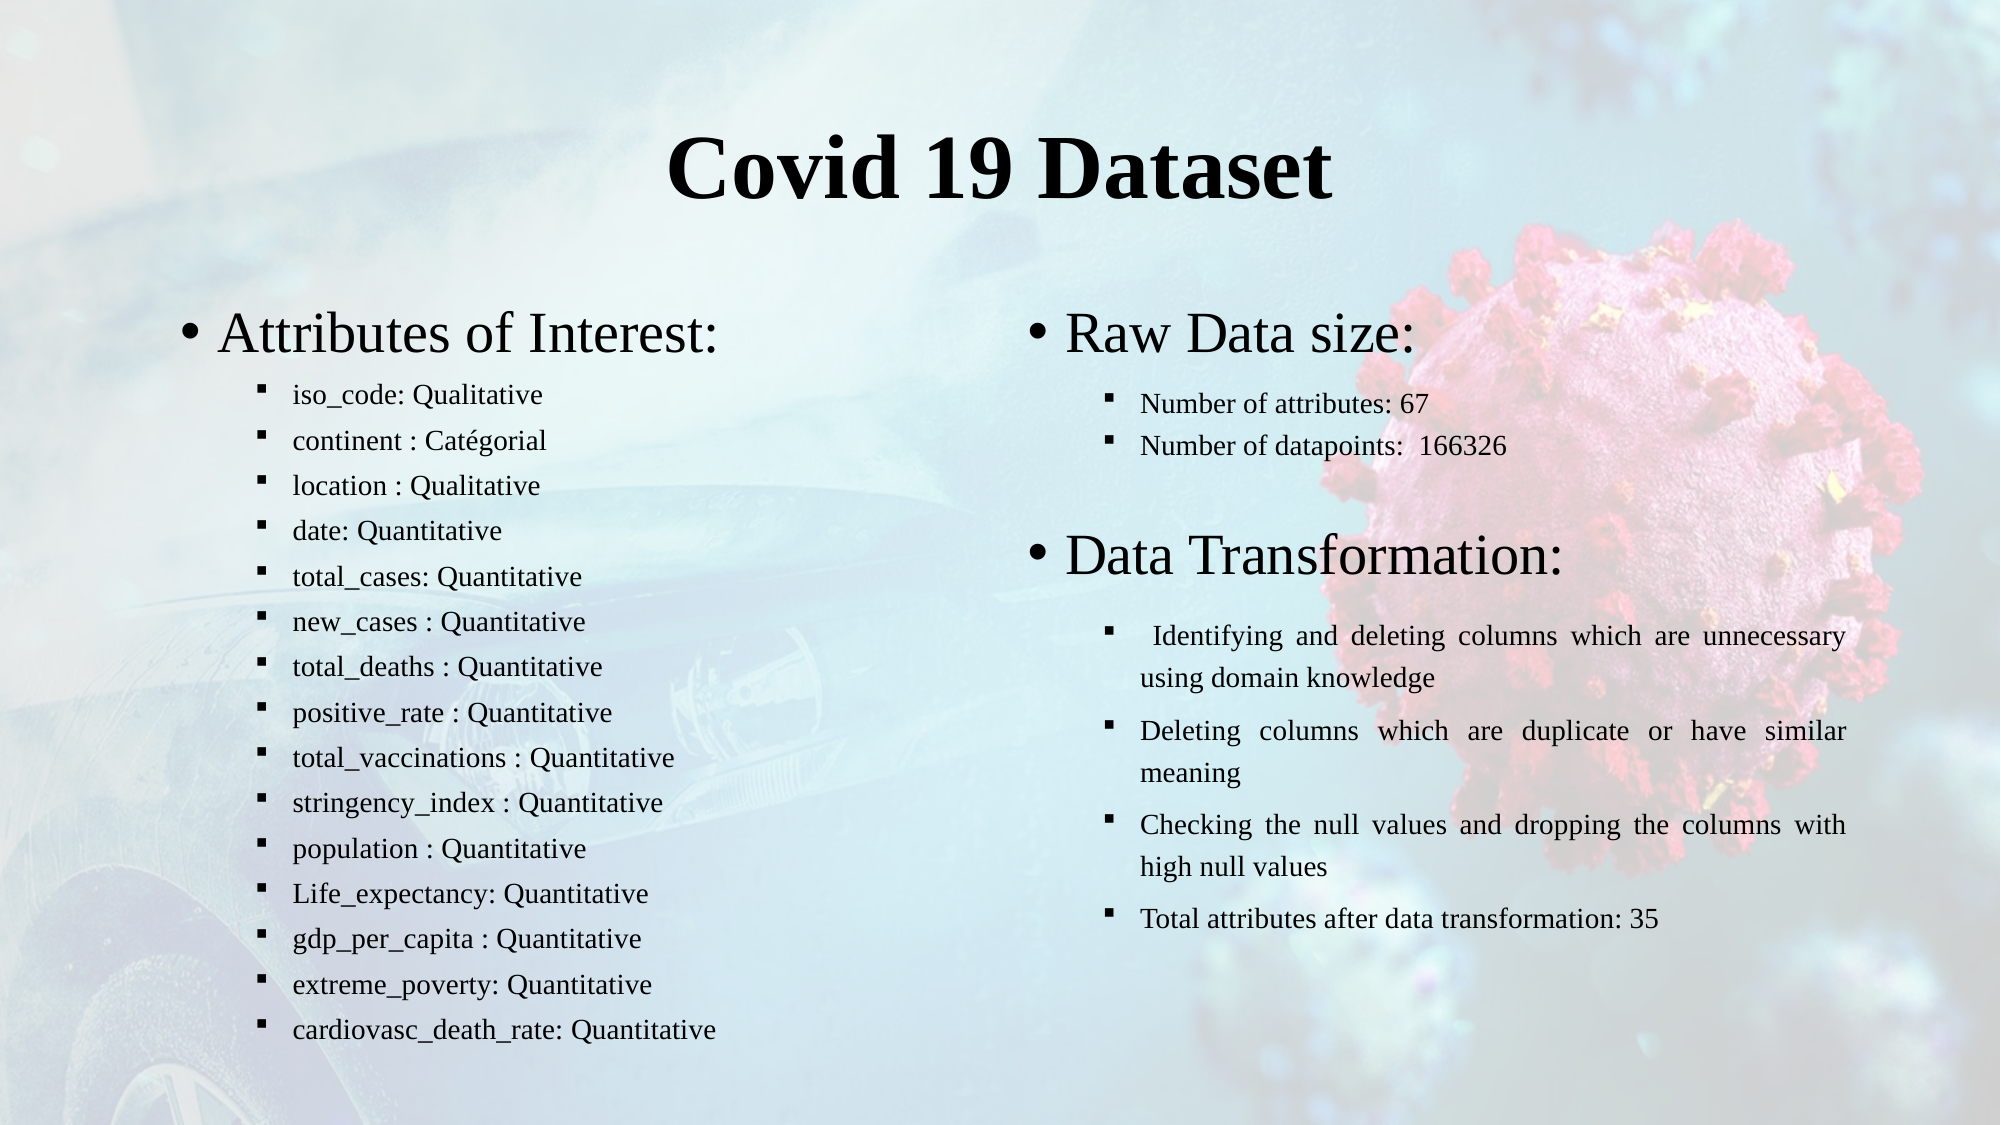

# Covid 19 Dataset
Attributes of Interest:
iso_code: Qualitative
continent : Catégorial
location : Qualitative
date: Quantitative
total_cases: Quantitative
new_cases : Quantitative
total_deaths : Quantitative
positive_rate : Quantitative
total_vaccinations : Quantitative
stringency_index : Quantitative
population : Quantitative
Life_expectancy: Quantitative
gdp_per_capita : Quantitative
extreme_poverty: Quantitative
cardiovasc_death_rate: Quantitative
Raw Data size:
Number of attributes: 67
Number of datapoints:  166326

Data Transformation:
 Identifying and deleting columns which are unnecessary using domain knowledge
Deleting columns which are duplicate or have similar meaning
Checking the null values and dropping the columns with high null values
Total attributes after data transformation: 35